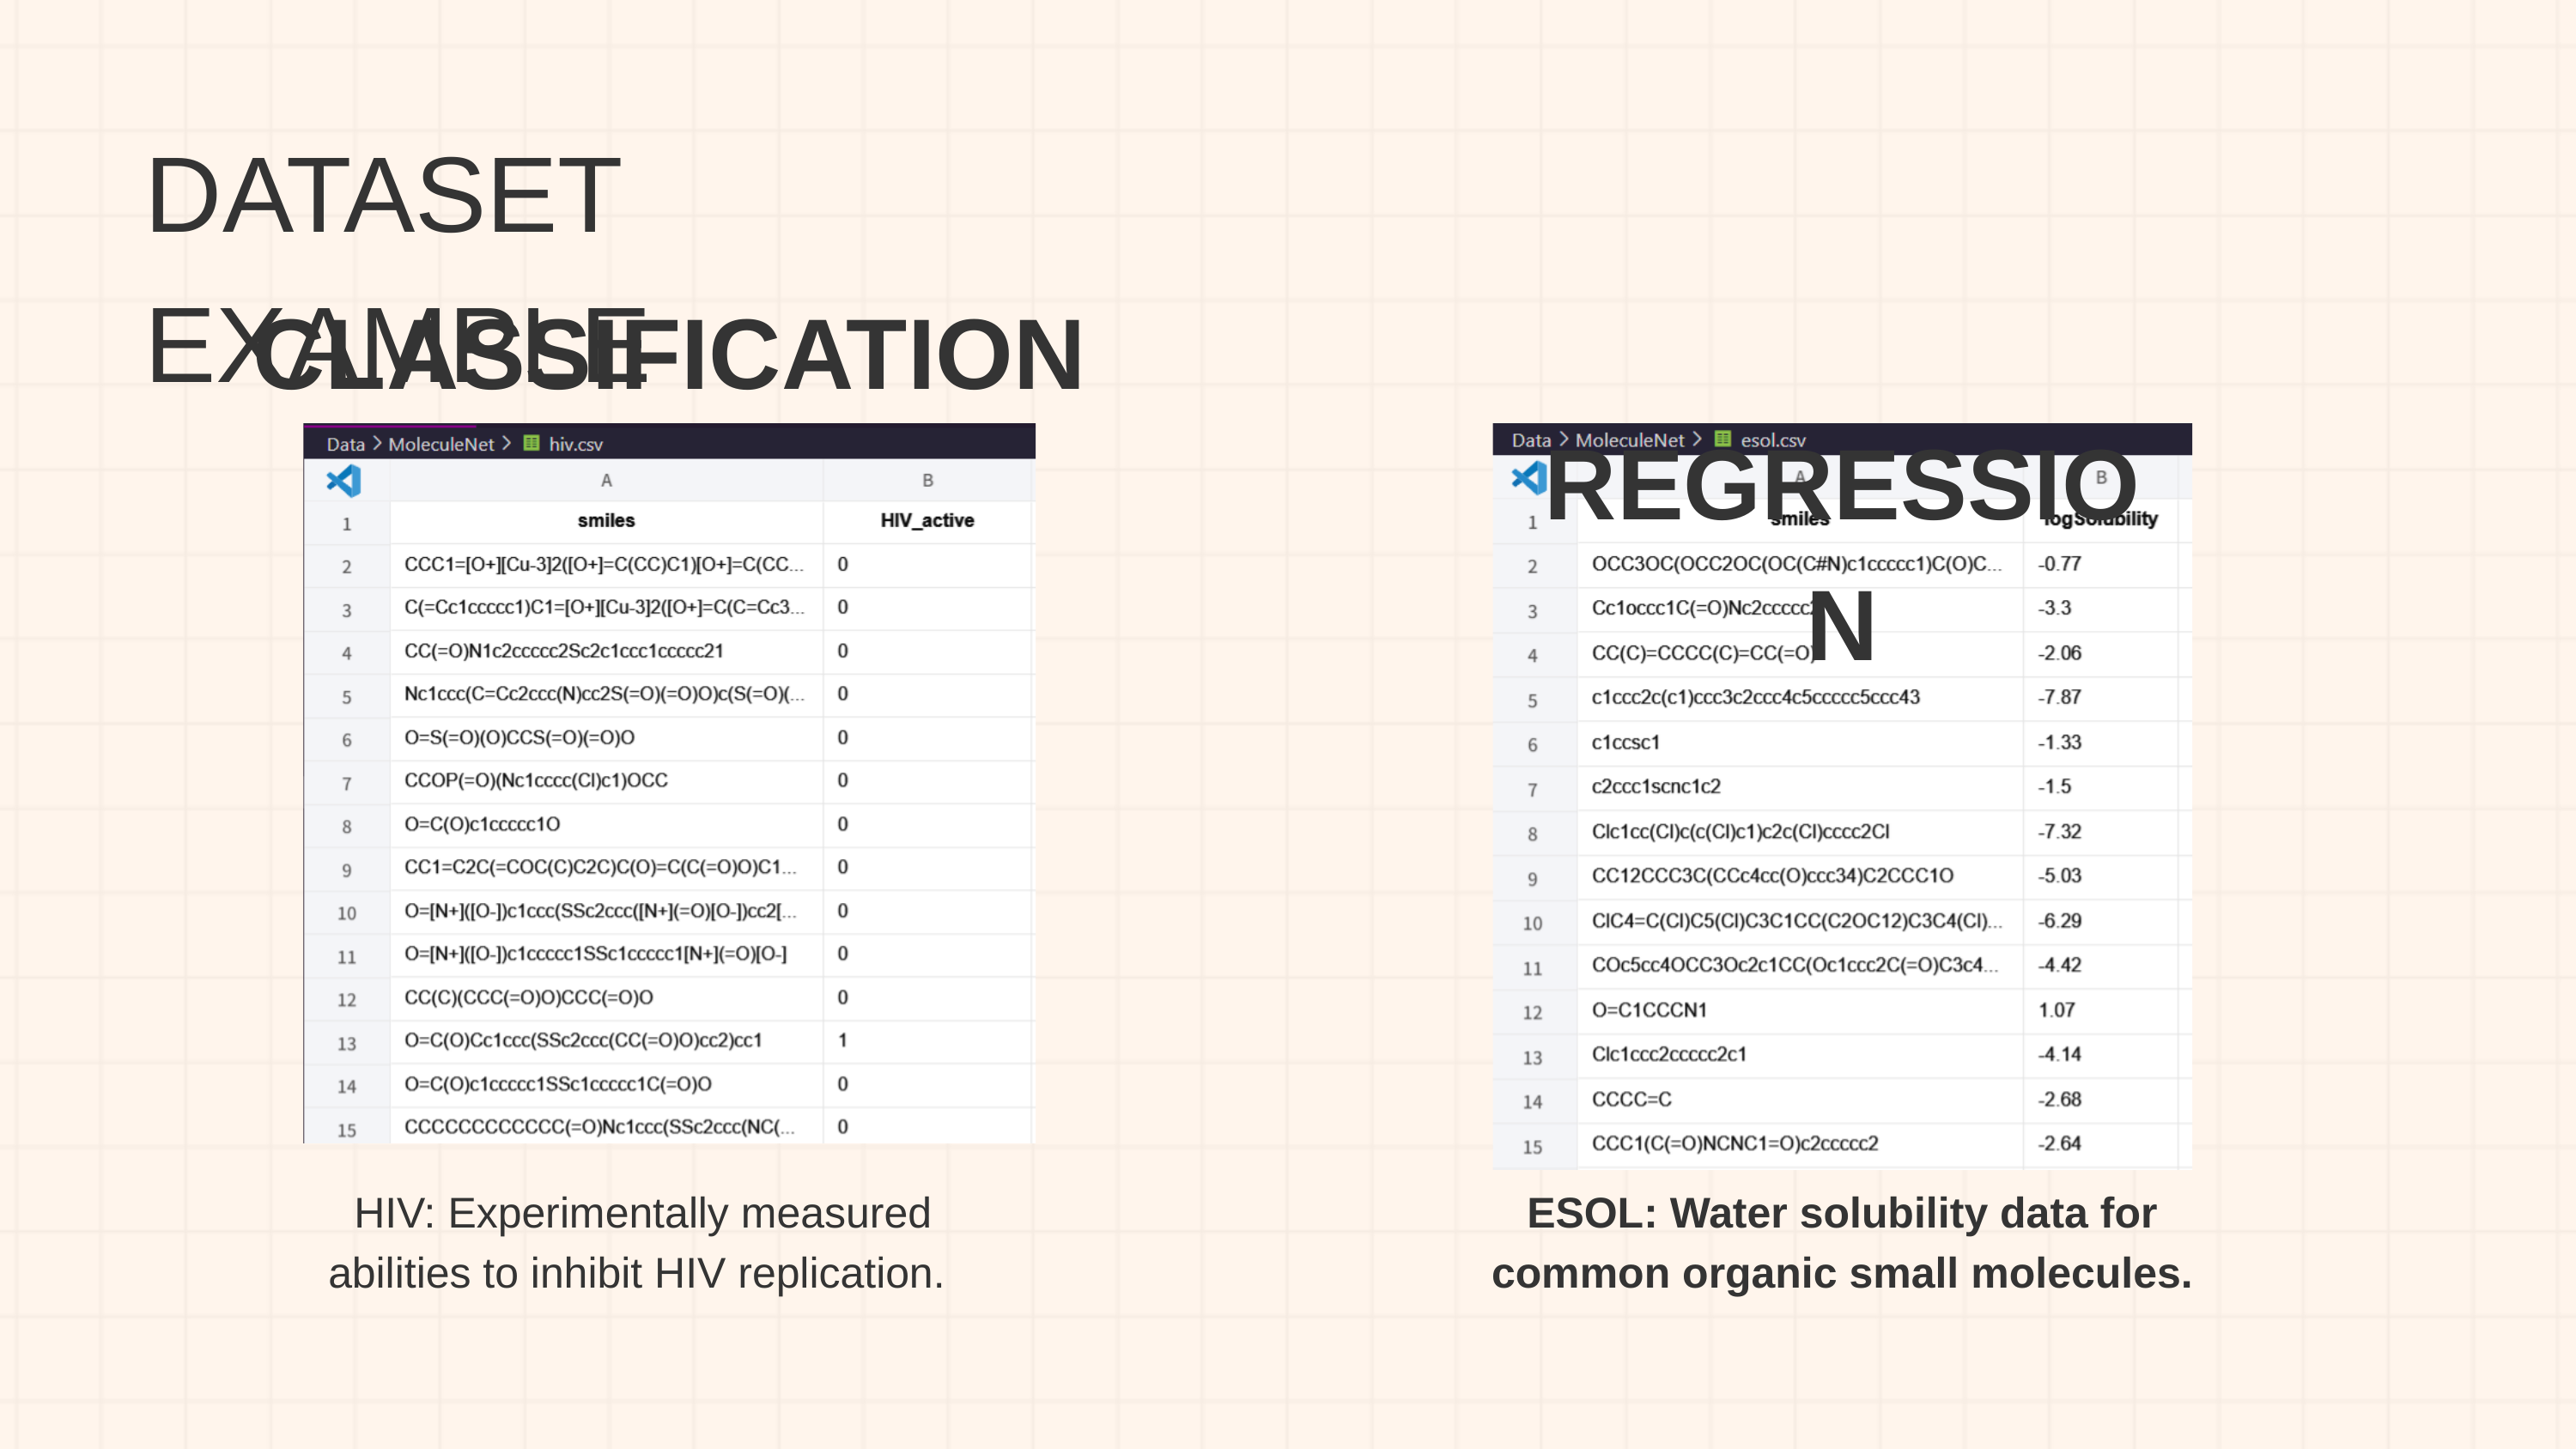

DATASET EXAMPLE

 REGRESSION

CLASSIFICATION

HIV: Experimentally measured abilities to inhibit HIV replication.
ESOL: Water solubility data for common organic small molecules.